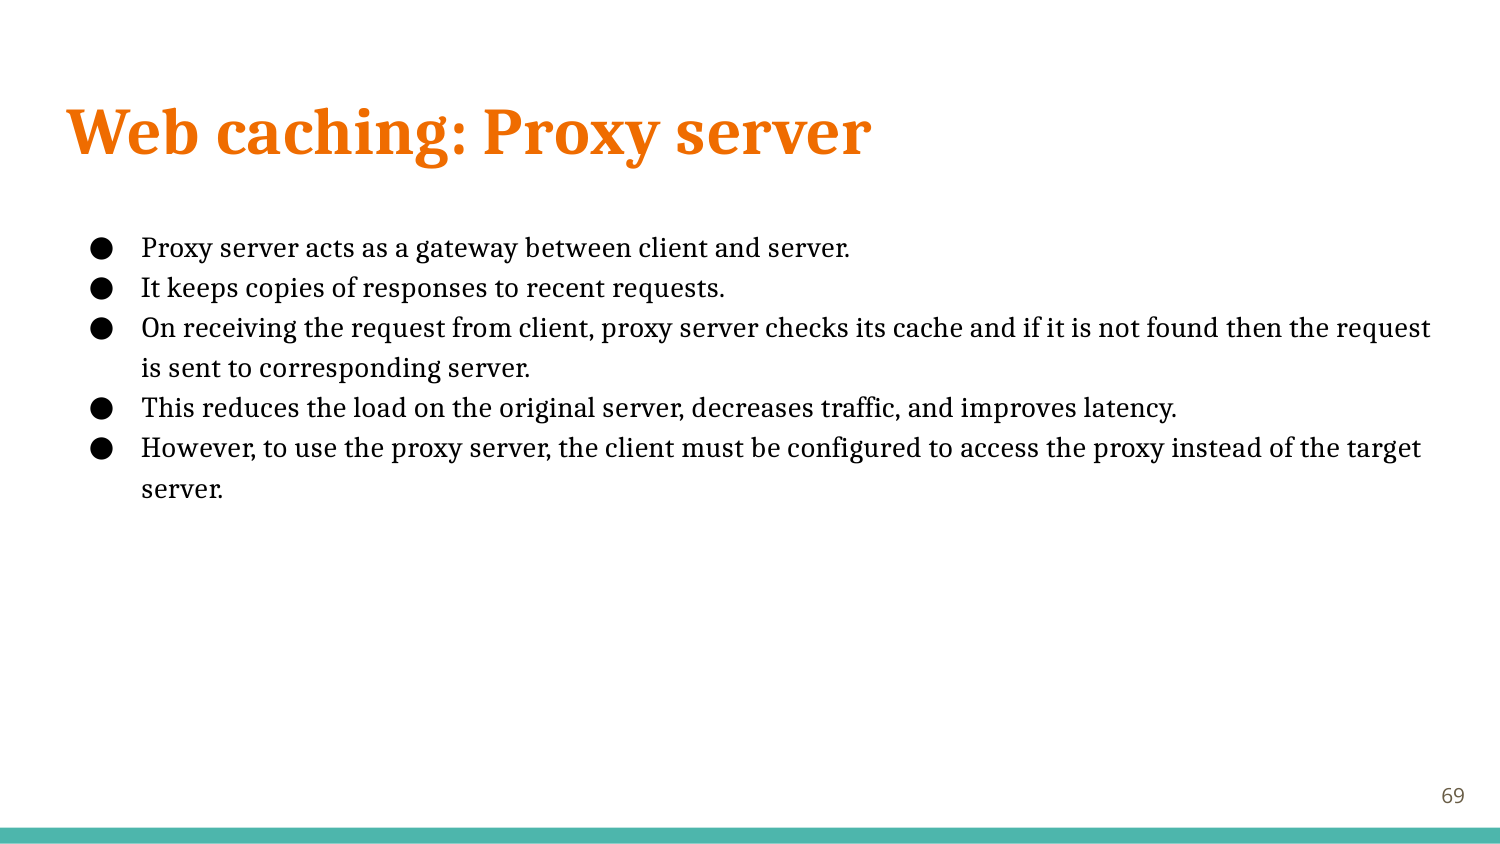

# Web caching: Proxy server
Proxy server acts as a gateway between client and server.
It keeps copies of responses to recent requests.
On receiving the request from client, proxy server checks its cache and if it is not found then the request is sent to corresponding server.
This reduces the load on the original server, decreases traffic, and improves latency.
However, to use the proxy server, the client must be configured to access the proxy instead of the target server.

69